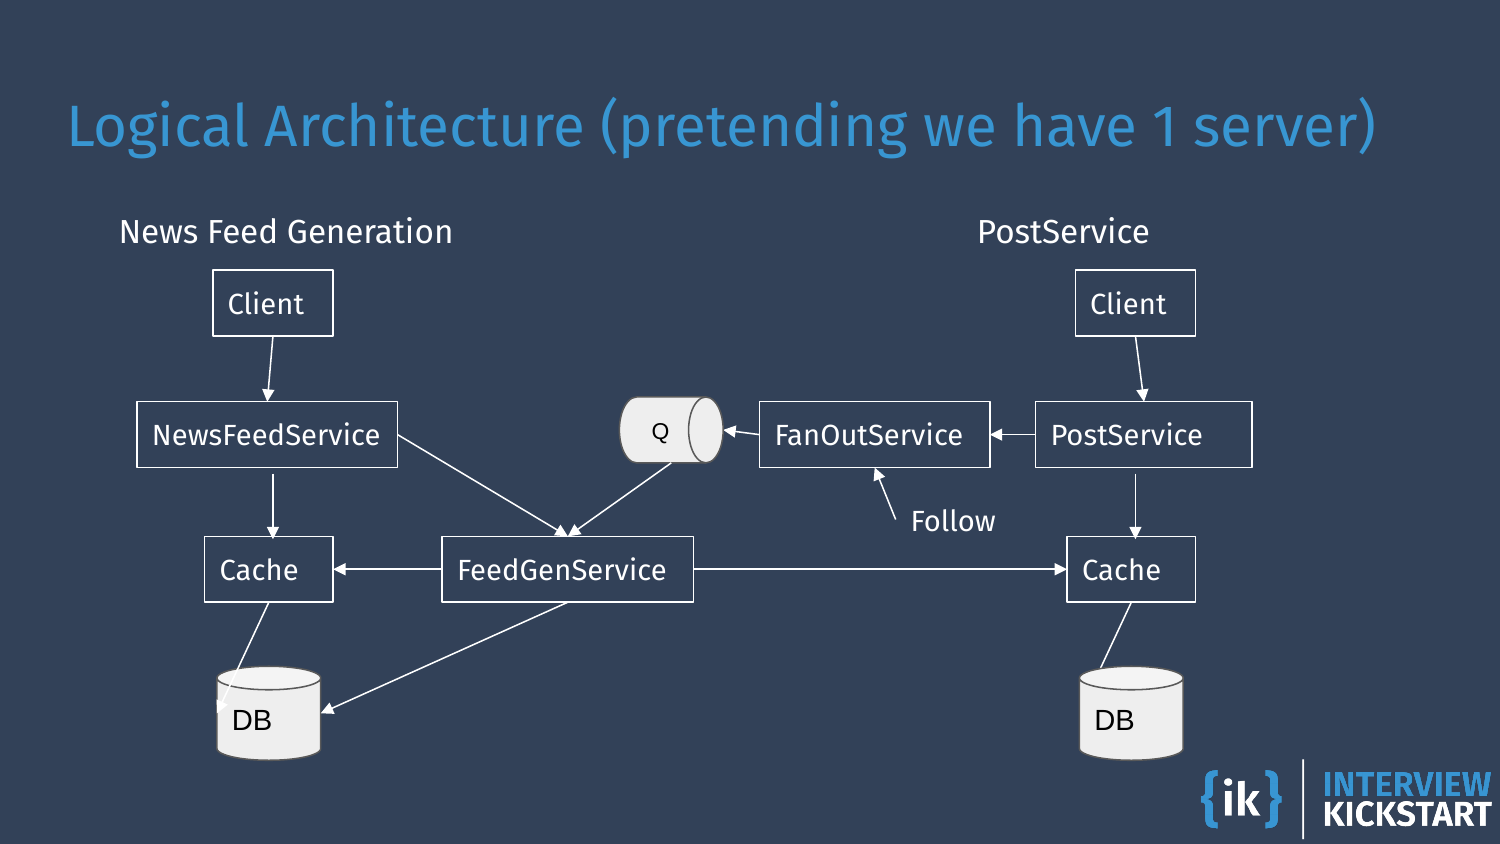

# Logical Architecture (pretending we have 1 server)
      News Feed Generation                                                            PostService

Client
Client
Q
NewsFeedService
FanOutService
PostService
Follow
Cache
FeedGenService
Cache
DB
DB